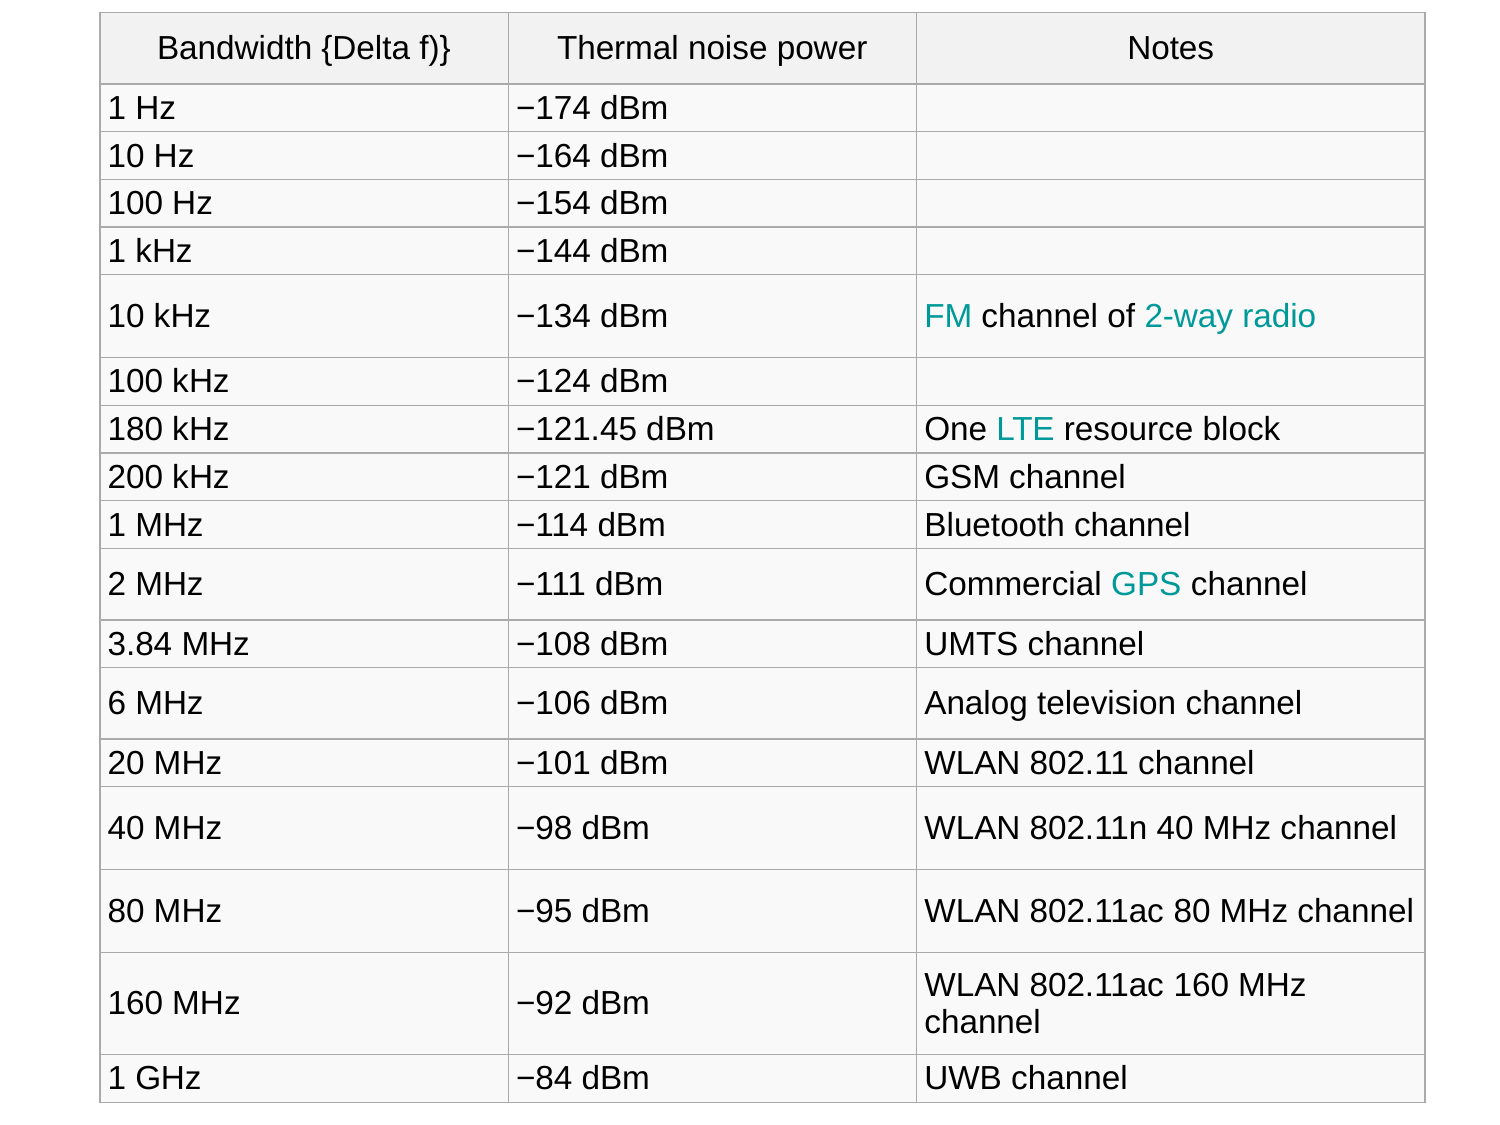

| Bandwidth {Delta f)} | Thermal noise power | Notes |
| --- | --- | --- |
| 1 Hz | −174 dBm |  |
| 10 Hz | −164 dBm |  |
| 100 Hz | −154 dBm |  |
| 1 kHz | −144 dBm |  |
| 10 kHz | −134 dBm | FM channel of 2-way radio |
| 100 kHz | −124 dBm |  |
| 180 kHz | −121.45 dBm | One LTE resource block |
| 200 kHz | −121 dBm | GSM channel |
| 1 MHz | −114 dBm | Bluetooth channel |
| 2 MHz | −111 dBm | Commercial GPS channel |
| 3.84 MHz | −108 dBm | UMTS channel |
| 6 MHz | −106 dBm | Analog television channel |
| 20 MHz | −101 dBm | WLAN 802.11 channel |
| 40 MHz | −98 dBm | WLAN 802.11n 40 MHz channel |
| 80 MHz | −95 dBm | WLAN 802.11ac 80 MHz channel |
| 160 MHz | −92 dBm | WLAN 802.11ac 160 MHz channel |
| 1 GHz | −84 dBm | UWB channel |

23